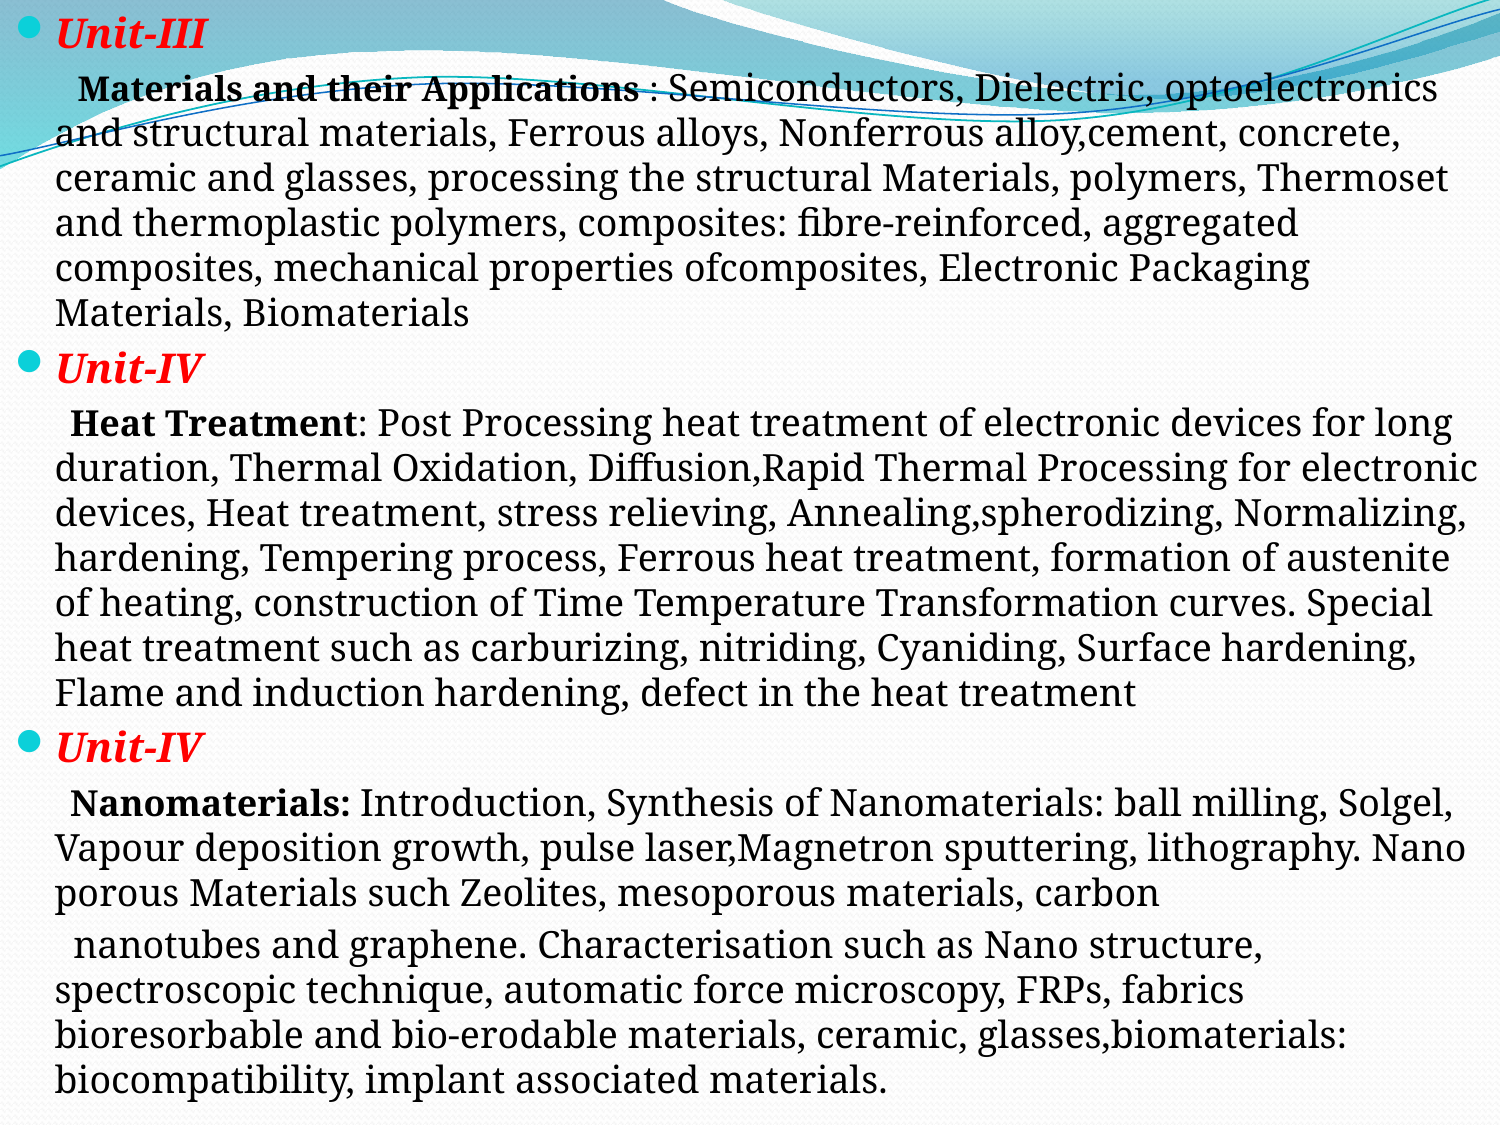

Unit-III
       Materials and their Applications : Semiconductors, Dielectric, optoelectronics and structural materials, Ferrous alloys, Nonferrous alloy,cement, concrete, ceramic and glasses, processing the structural Materials, polymers, Thermoset and thermoplastic polymers, composites: fibre-reinforced, aggregated composites, mechanical properties ofcomposites, Electronic Packaging Materials, Biomaterials
Unit-IV
      Heat Treatment: Post Processing heat treatment of electronic devices for long duration, Thermal Oxidation, Diffusion,Rapid Thermal Processing for electronic devices, Heat treatment, stress relieving, Annealing,spherodizing, Normalizing, hardening, Tempering process, Ferrous heat treatment, formation of austenite of heating, construction of Time Temperature Transformation curves. Special heat treatment such as carburizing, nitriding, Cyaniding, Surface hardening, Flame and induction hardening, defect in the heat treatment
Unit-IV
      Nanomaterials: Introduction, Synthesis of Nanomaterials: ball milling, Solgel, Vapour deposition growth, pulse laser,Magnetron sputtering, lithography. Nano porous Materials such Zeolites, mesoporous materials, carbon
      nanotubes and graphene. Characterisation such as Nano structure, spectroscopic technique, automatic force microscopy, FRPs, fabrics bioresorbable and bio-erodable materials, ceramic, glasses,biomaterials: biocompatibility, implant associated materials.